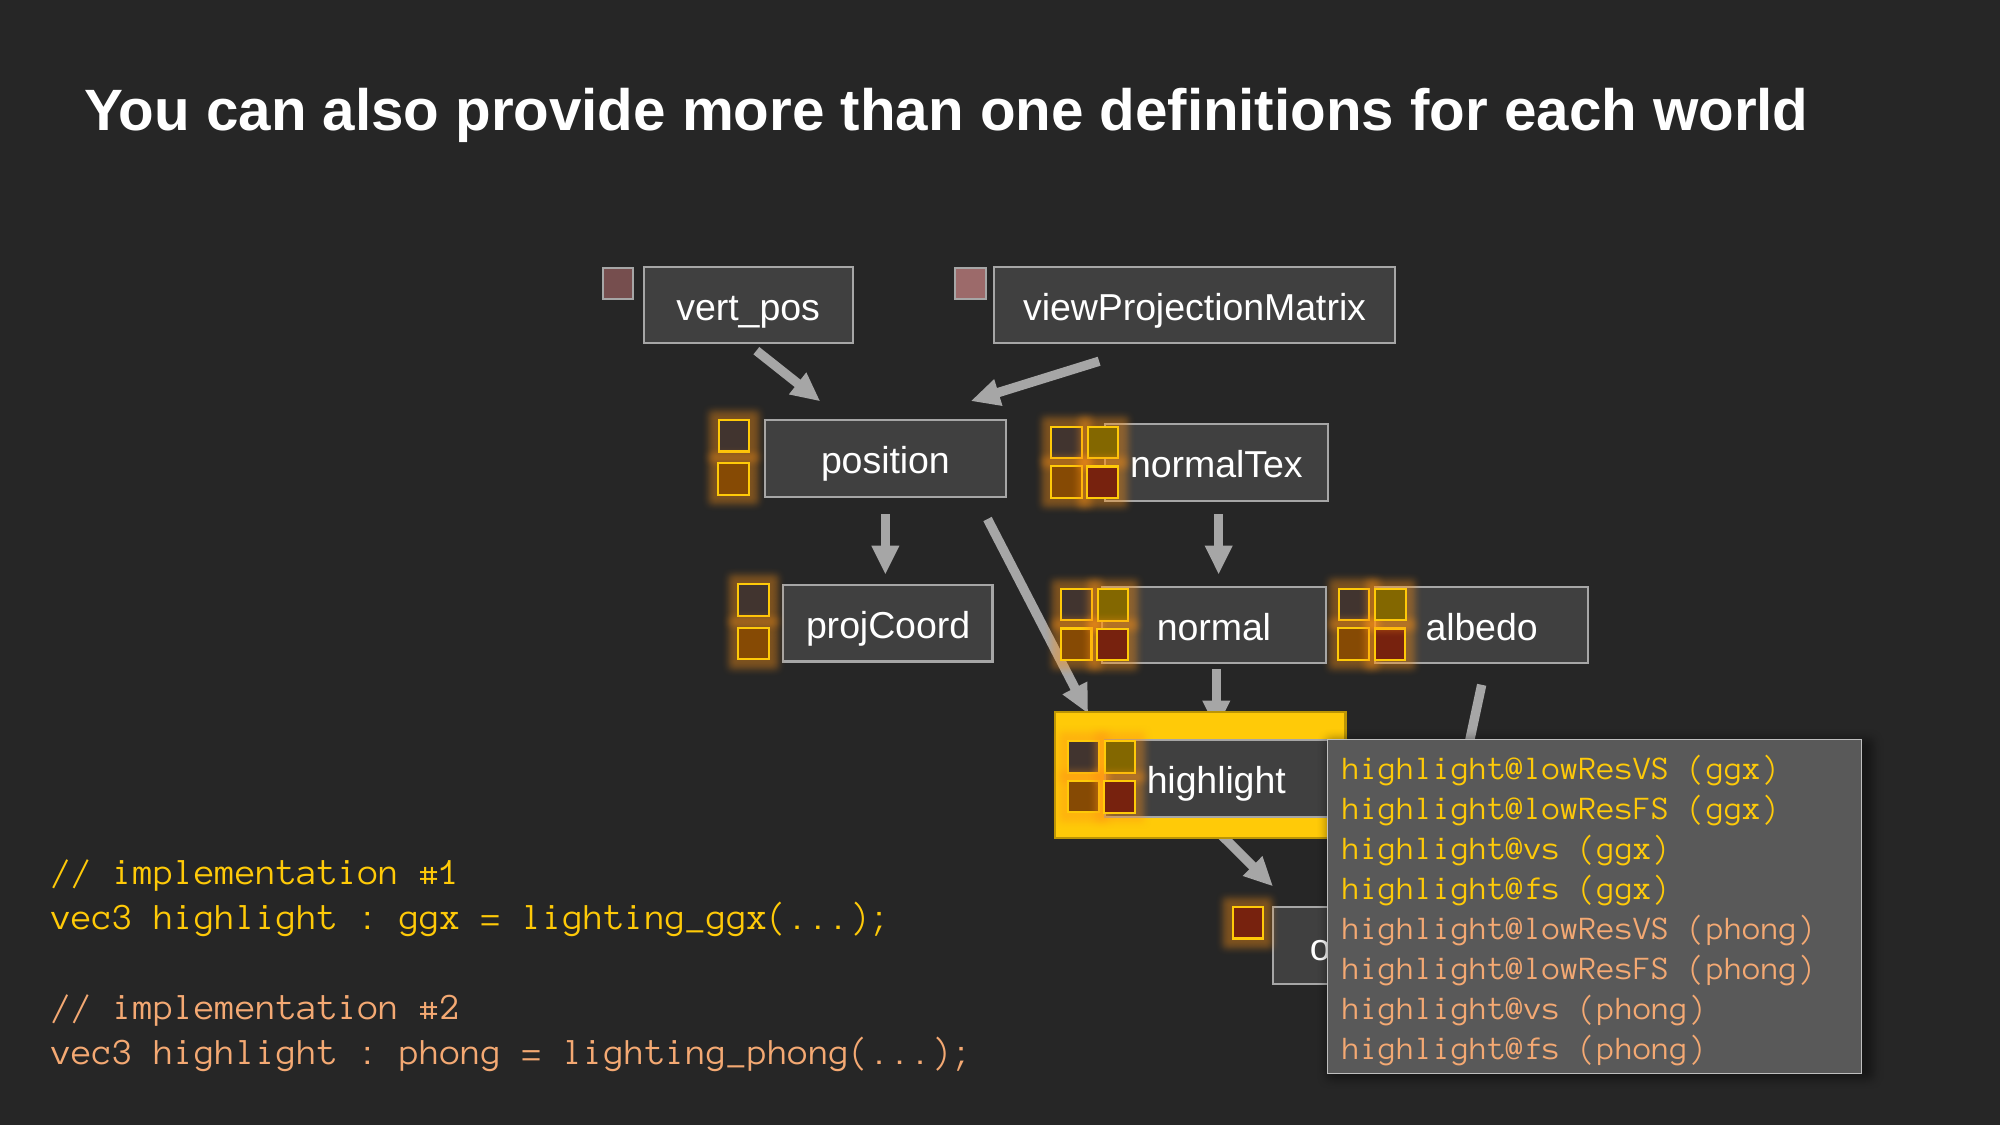

You can also provide more than one definitions for each world
vert_pos
viewProjectionMatrix

position
normalTex

projCoord
normal
albedo

highlight@lowResVS (ggx)
highlight@lowResFS (ggx)
highlight@vs (ggx)
highlight@fs (ggx)
highlight@lowResVS (phong)
highlight@lowResFS (phong)
highlight@vs (phong)
highlight@fs (phong)
highlight

// implementation #1
vec3 highlight : ggx = lighting_ggx(...);

// implementation #2
vec3 highlight : phong = lighting_phong(...);

outputColor